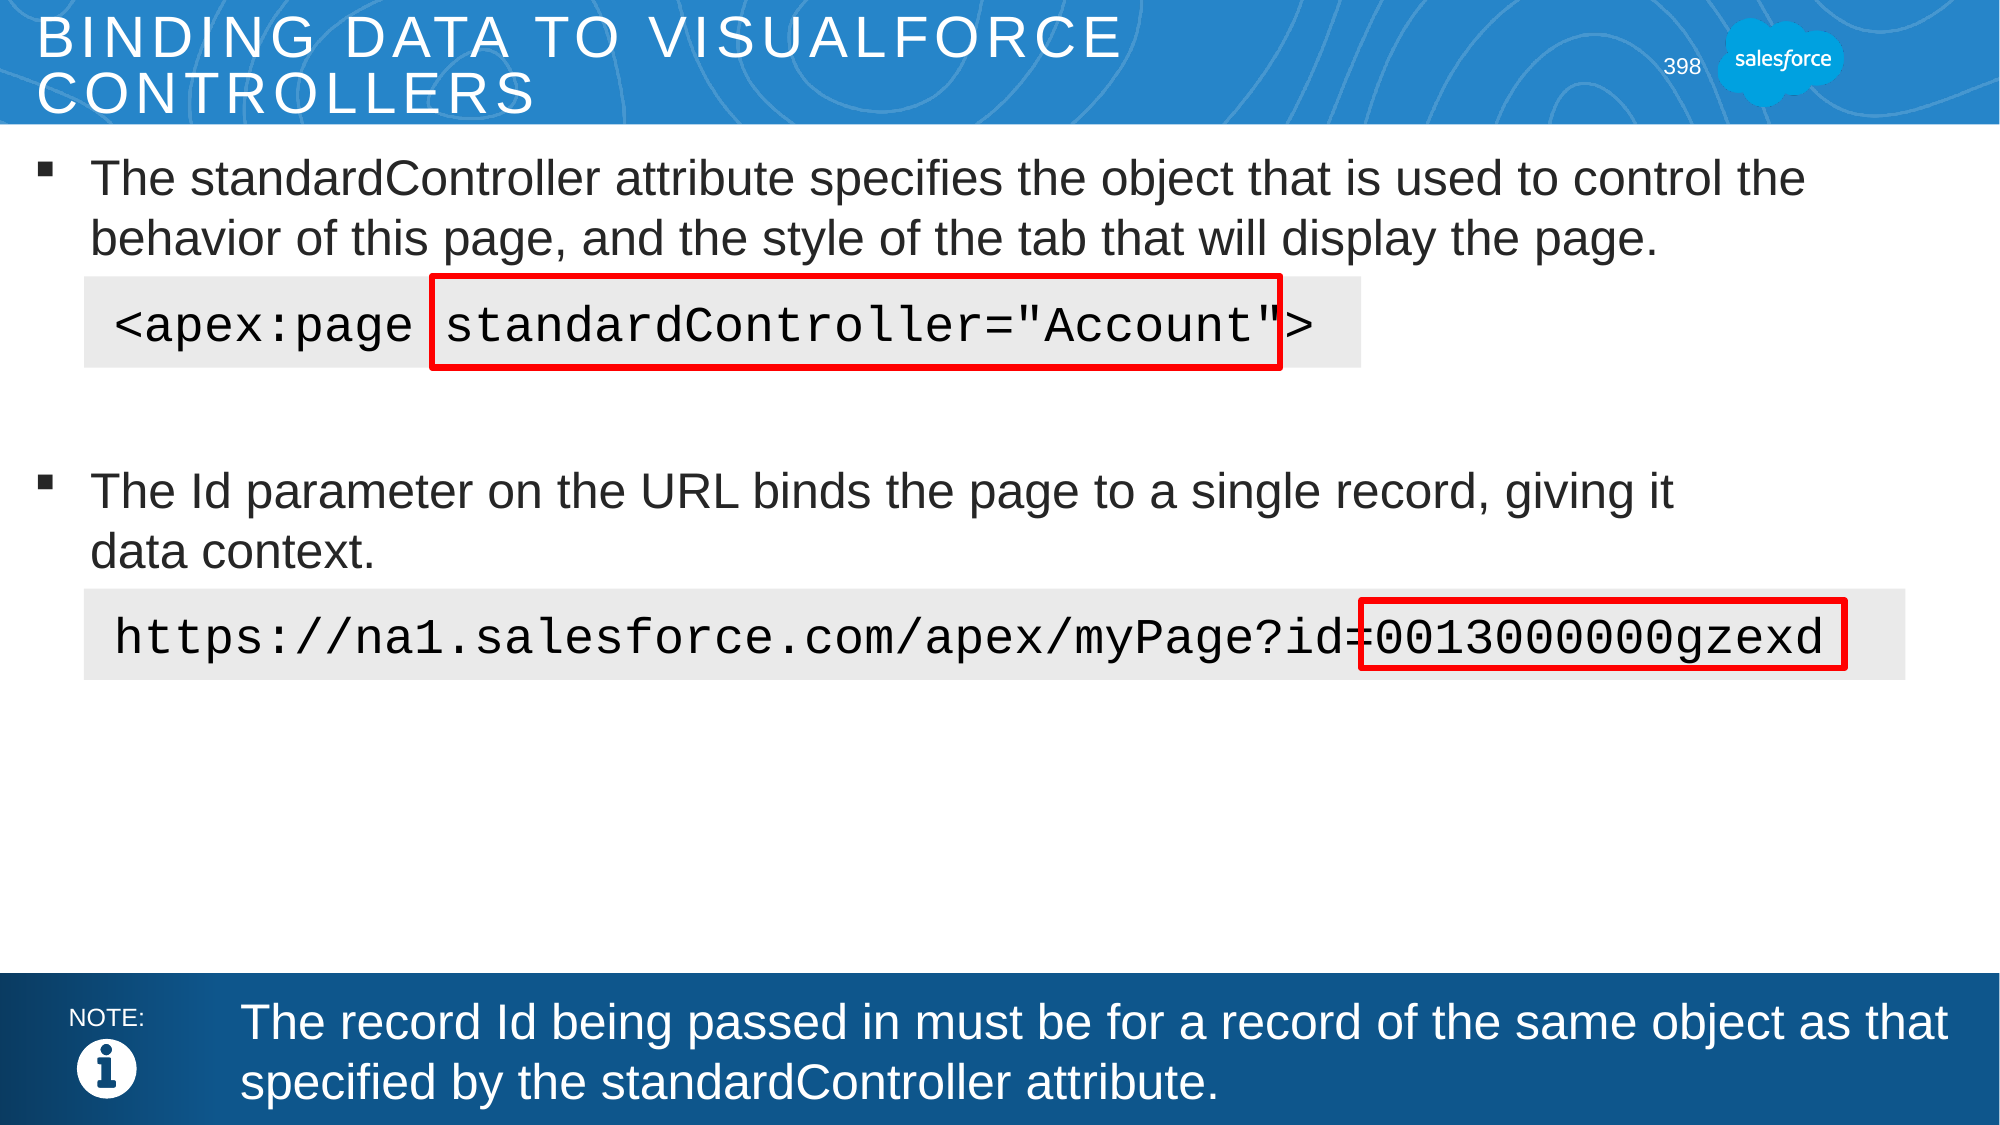

# Binding Data to Visualforce Controllers
398
The standardController attribute specifies the object that is used to control the behavior of this page, and the style of the tab that will display the page.
The Id parameter on the URL binds the page to a single record, giving it
data context.
<apex:page standardController="Account">

https://na1.salesforce.com/apex/myPage?id=0013000000gzexd

The record Id being passed in must be for a record of the same object as that specified by the standardController attribute.
NOTE: